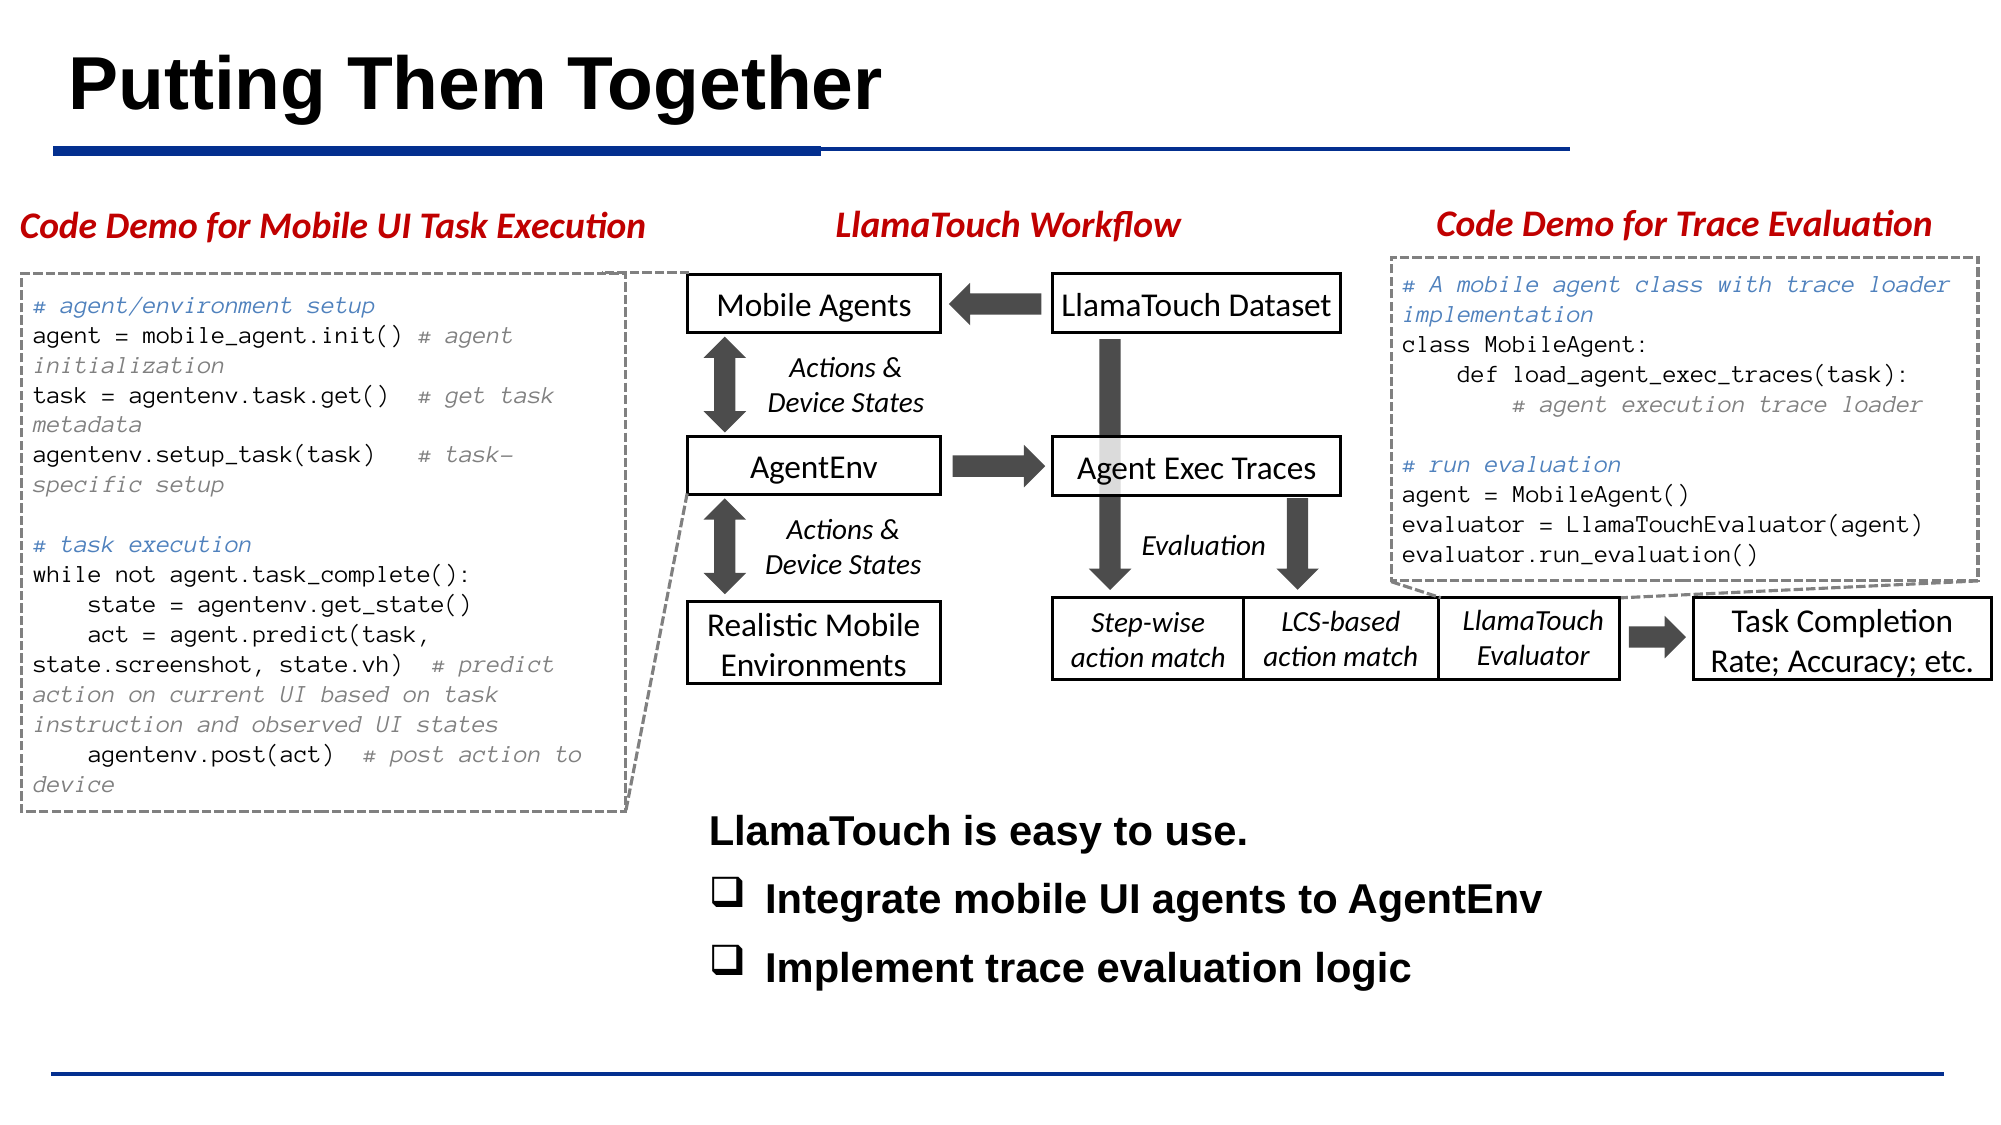

# Putting Them Together
Code Demo for Trace Evaluation
LlamaTouch Workflow
Code Demo for Mobile UI Task Execution
# A mobile agent class with trace loader implementation
class MobileAgent:
    def load_agent_exec_traces(task):
        # agent execution trace loader
# run evaluation
agent = MobileAgent()
evaluator = LlamaTouchEvaluator(agent)
evaluator.run_evaluation()
# agent/environment setup
agent = mobile_agent.init() # agent initialization
task = agentenv.task.get()  # get task metadata
agentenv.setup_task(task)   # task-specific setup

# task execution
while not agent.task_complete():
    state = agentenv.get_state()
    act = agent.predict(task, state.screenshot, state.vh)  # predict action on current UI based on task instruction and observed UI states
    agentenv.post(act)  # post action to device
LlamaTouch Dataset
Mobile Agents

Actions & Device States
AgentEnv
Agent Exec Traces

Actions & Device States
Evaluation

LlamaTouch Evaluator
LCS-based action match
Step-wise action match

Task Completion Rate; Accuracy; etc.
Realistic Mobile Environments

LlamaTouch is easy to use.
Integrate mobile UI agents to AgentEnv
Implement trace evaluation logic